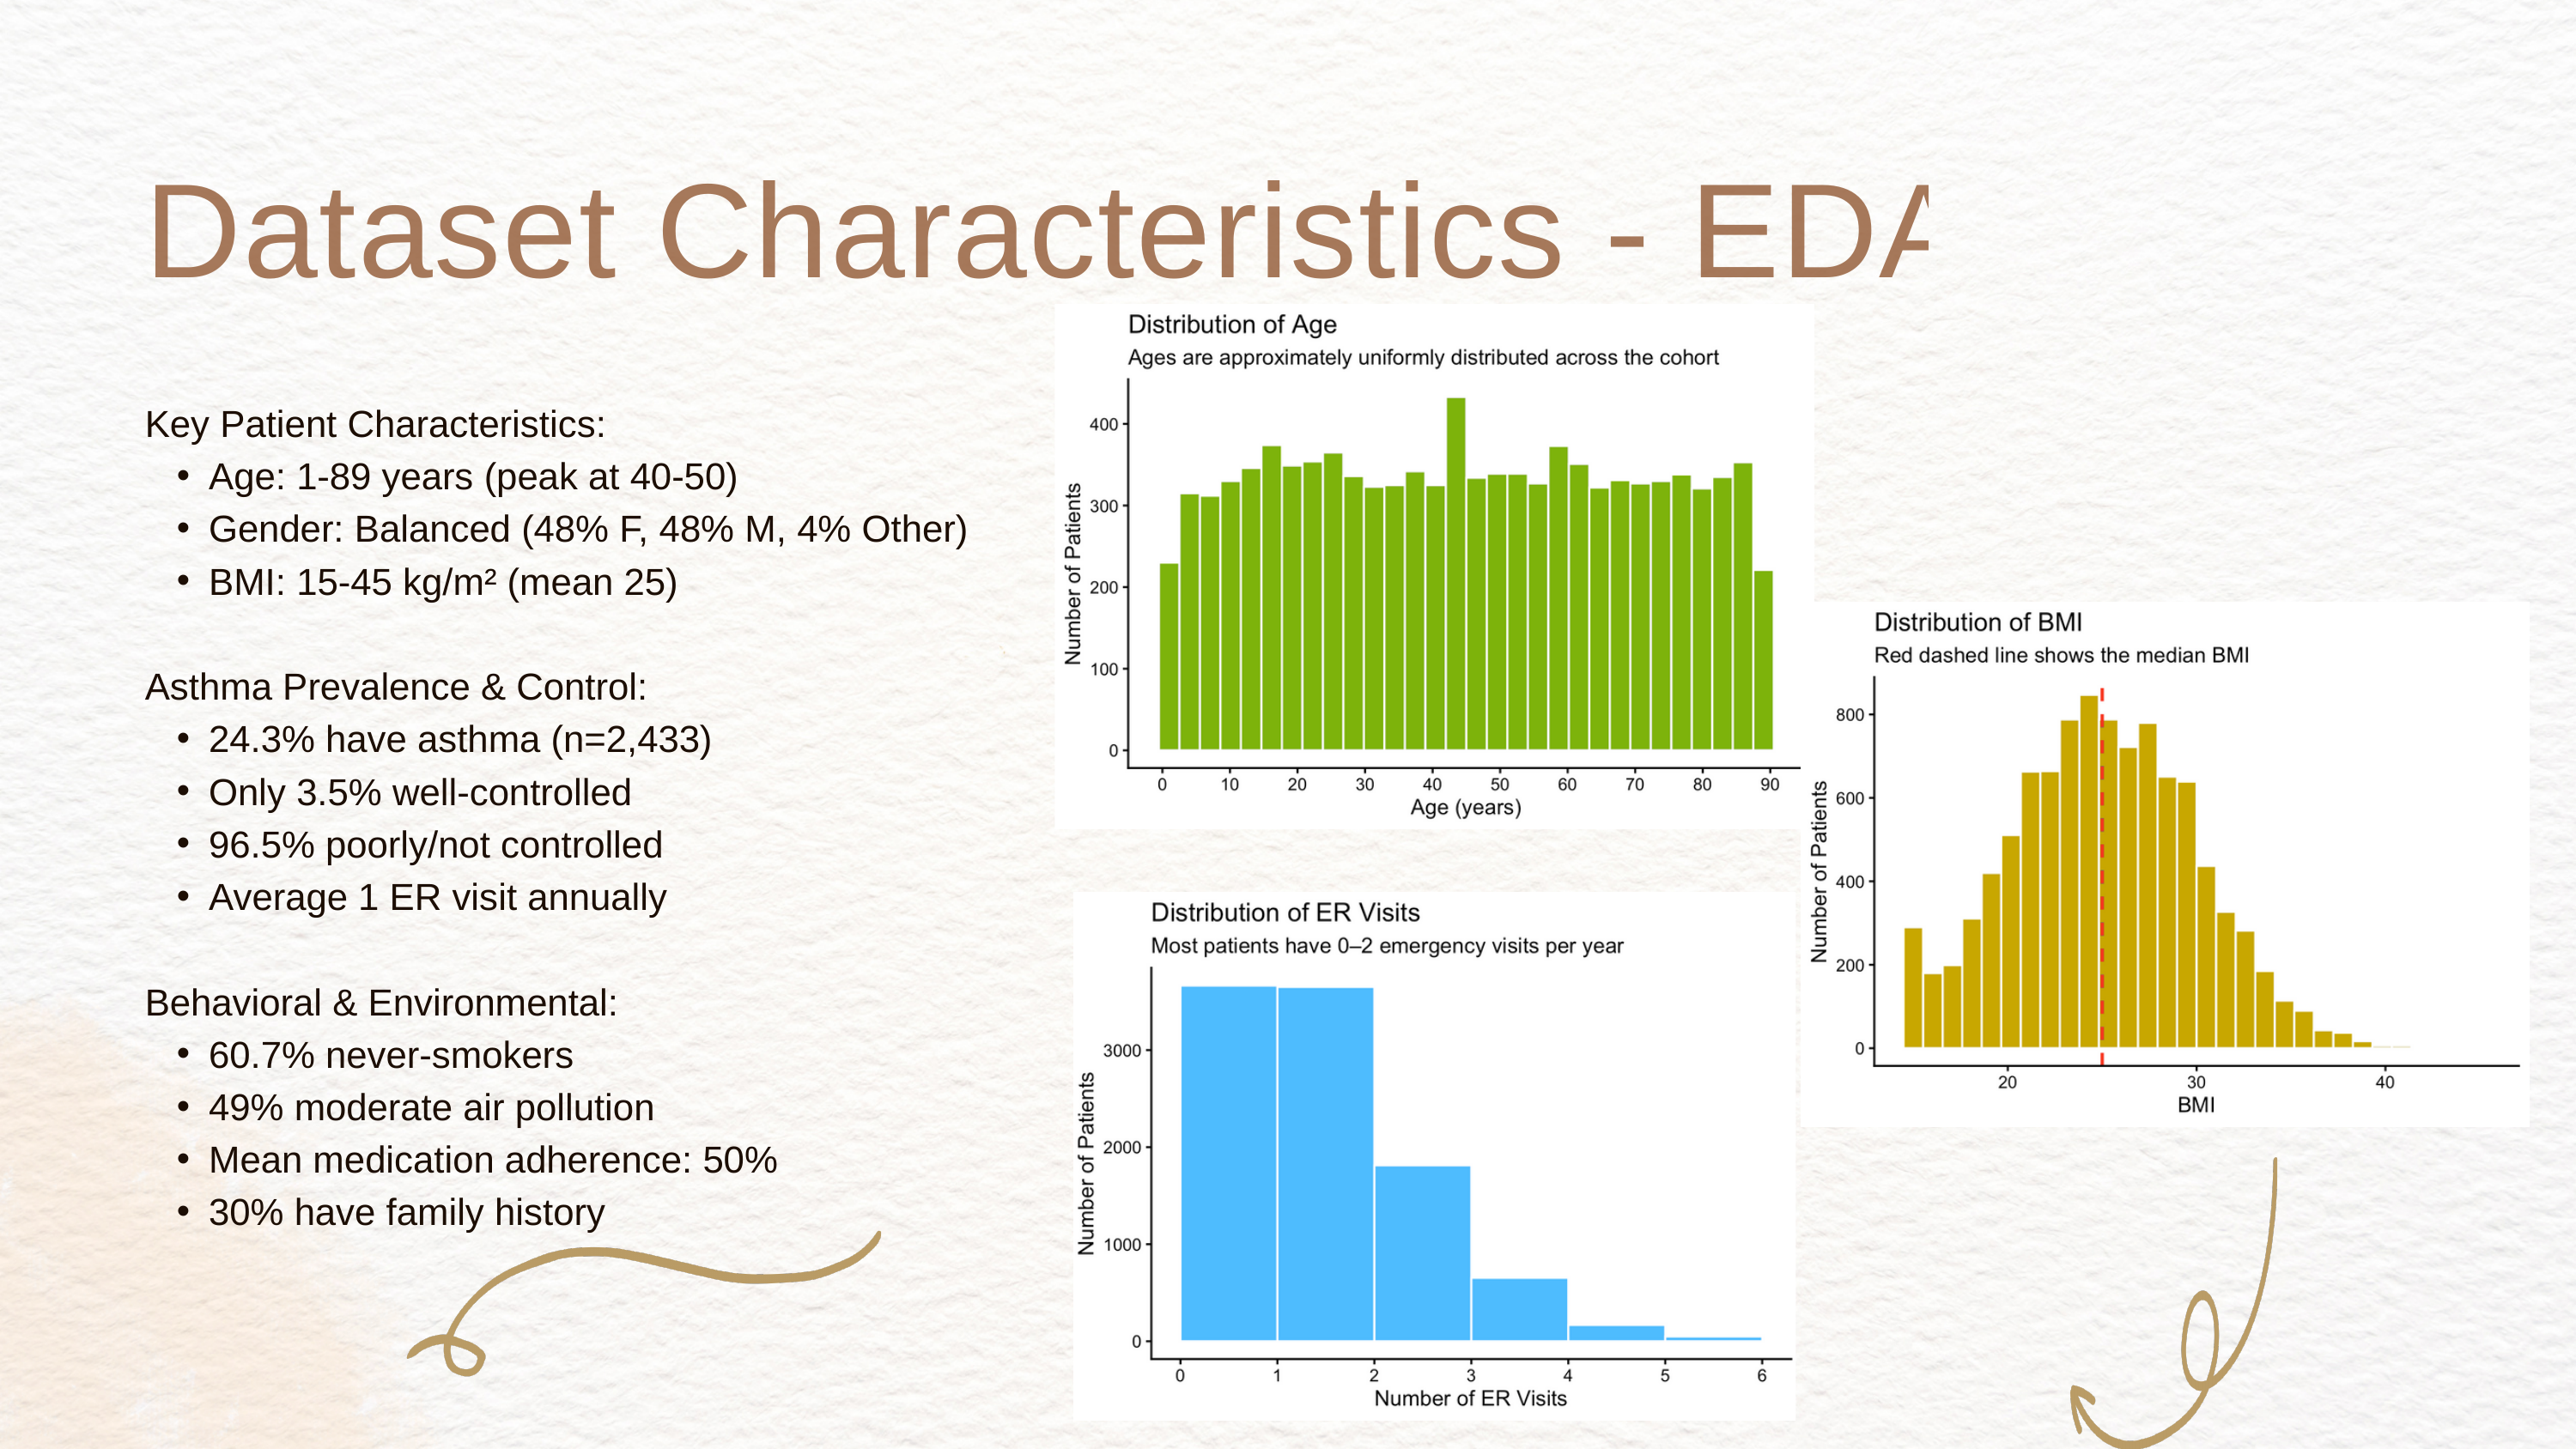

Dataset Characteristics - EDA

Key Patient Characteristics:
Age: 1-89 years (peak at 40-50)
Gender: Balanced (48% F, 48% M, 4% Other)
BMI: 15-45 kg/m² (mean 25)

Asthma Prevalence & Control:
24.3% have asthma (n=2,433)
Only 3.5% well-controlled
96.5% poorly/not controlled
Average 1 ER visit annually

Behavioral & Environmental:
60.7% never-smokers
49% moderate air pollution
Mean medication adherence: 50%
30% have family history